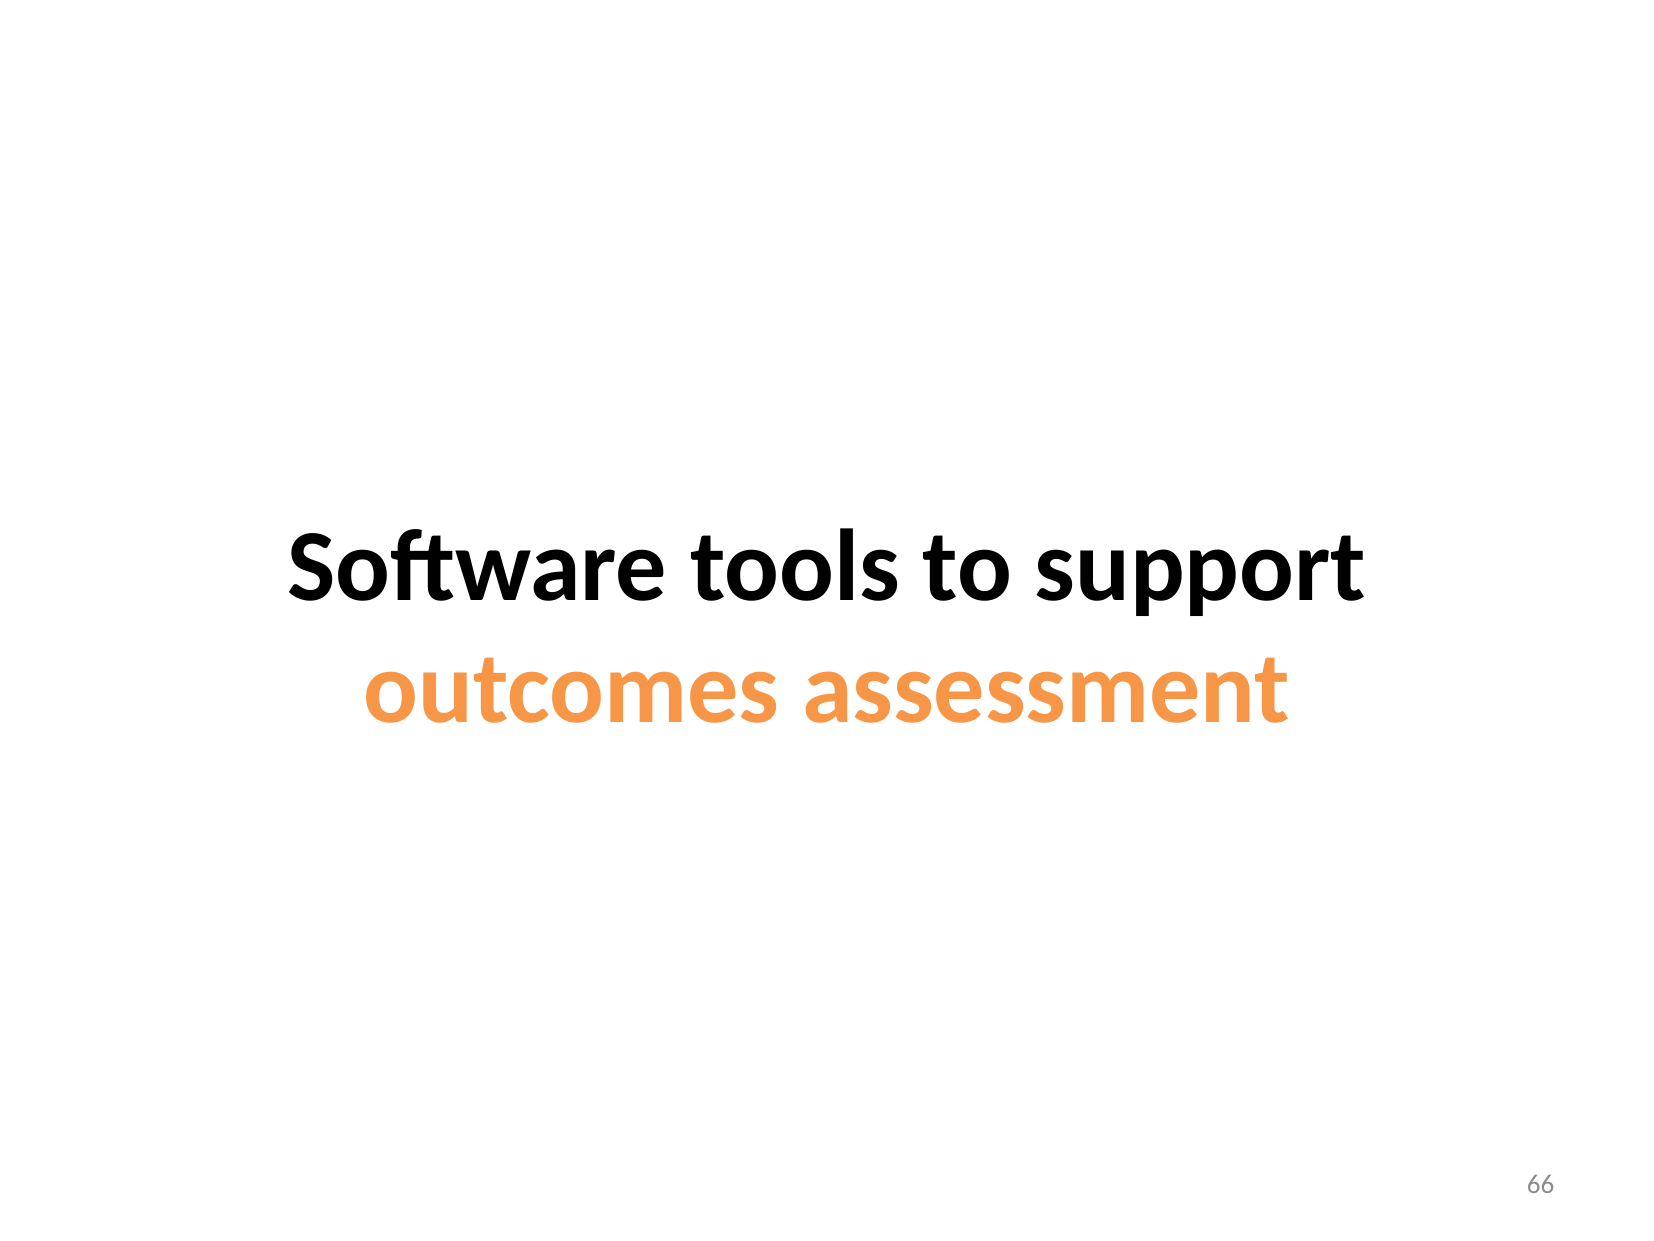

# Software tools to support outcomes assessment
66